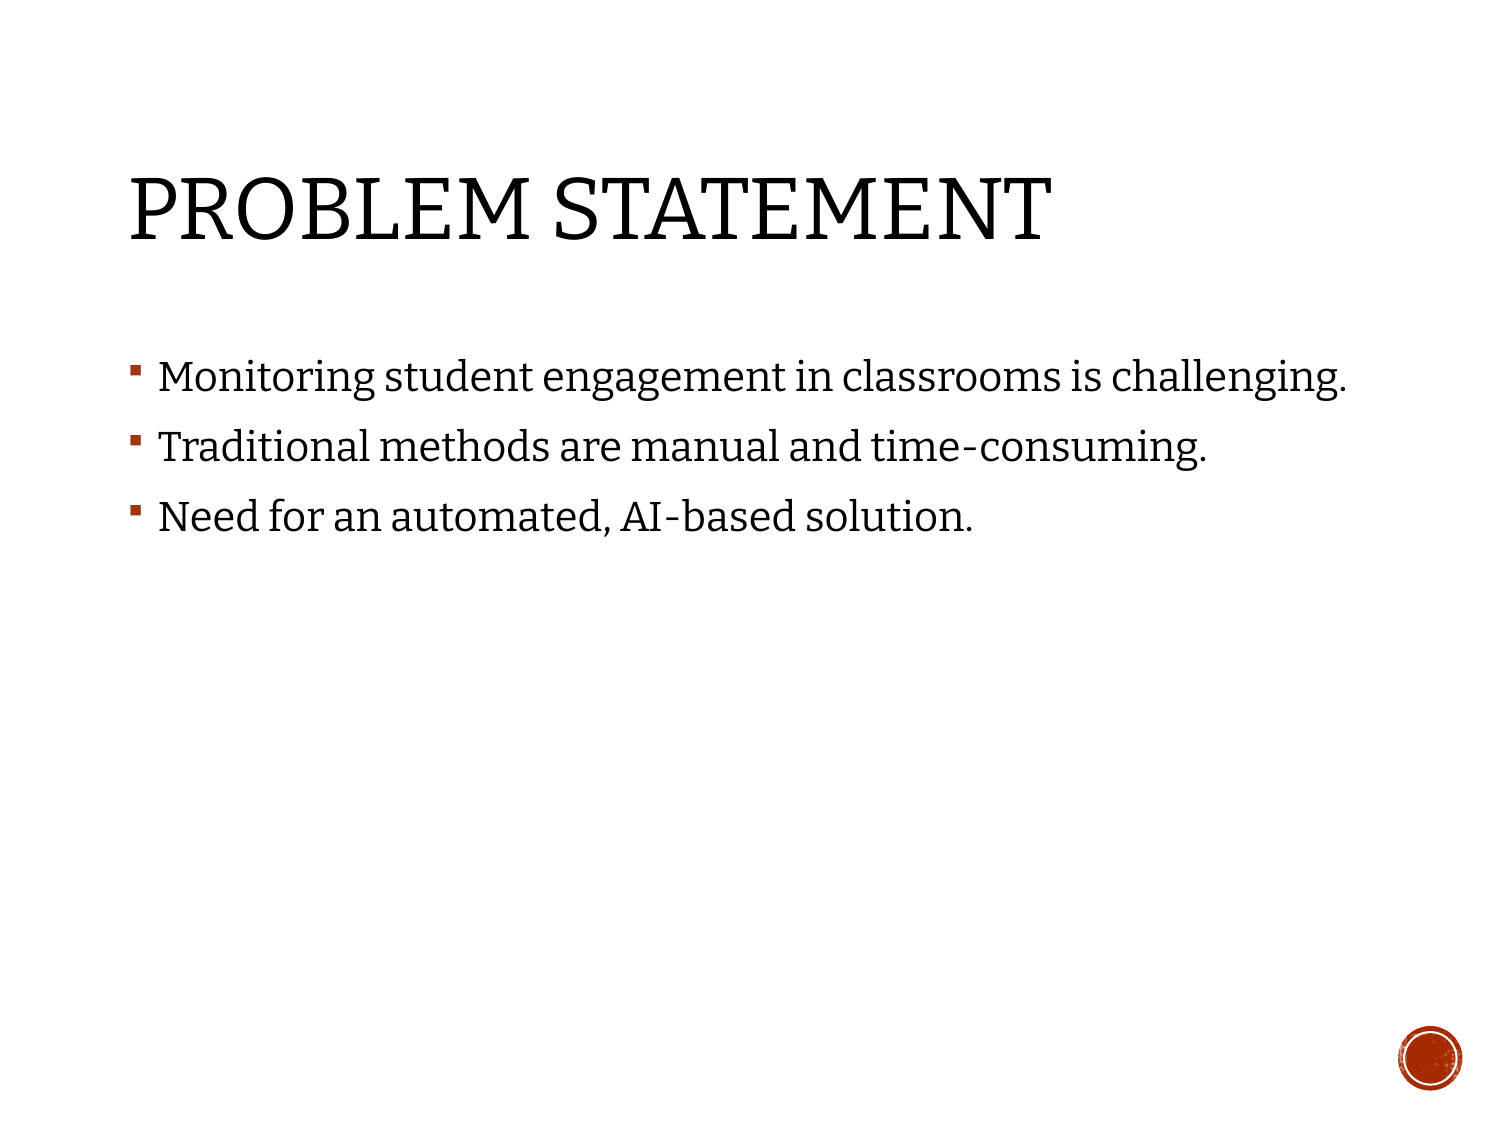

# Problem Statement
Monitoring student engagement in classrooms is challenging.
Traditional methods are manual and time-consuming.
Need for an automated, AI-based solution.